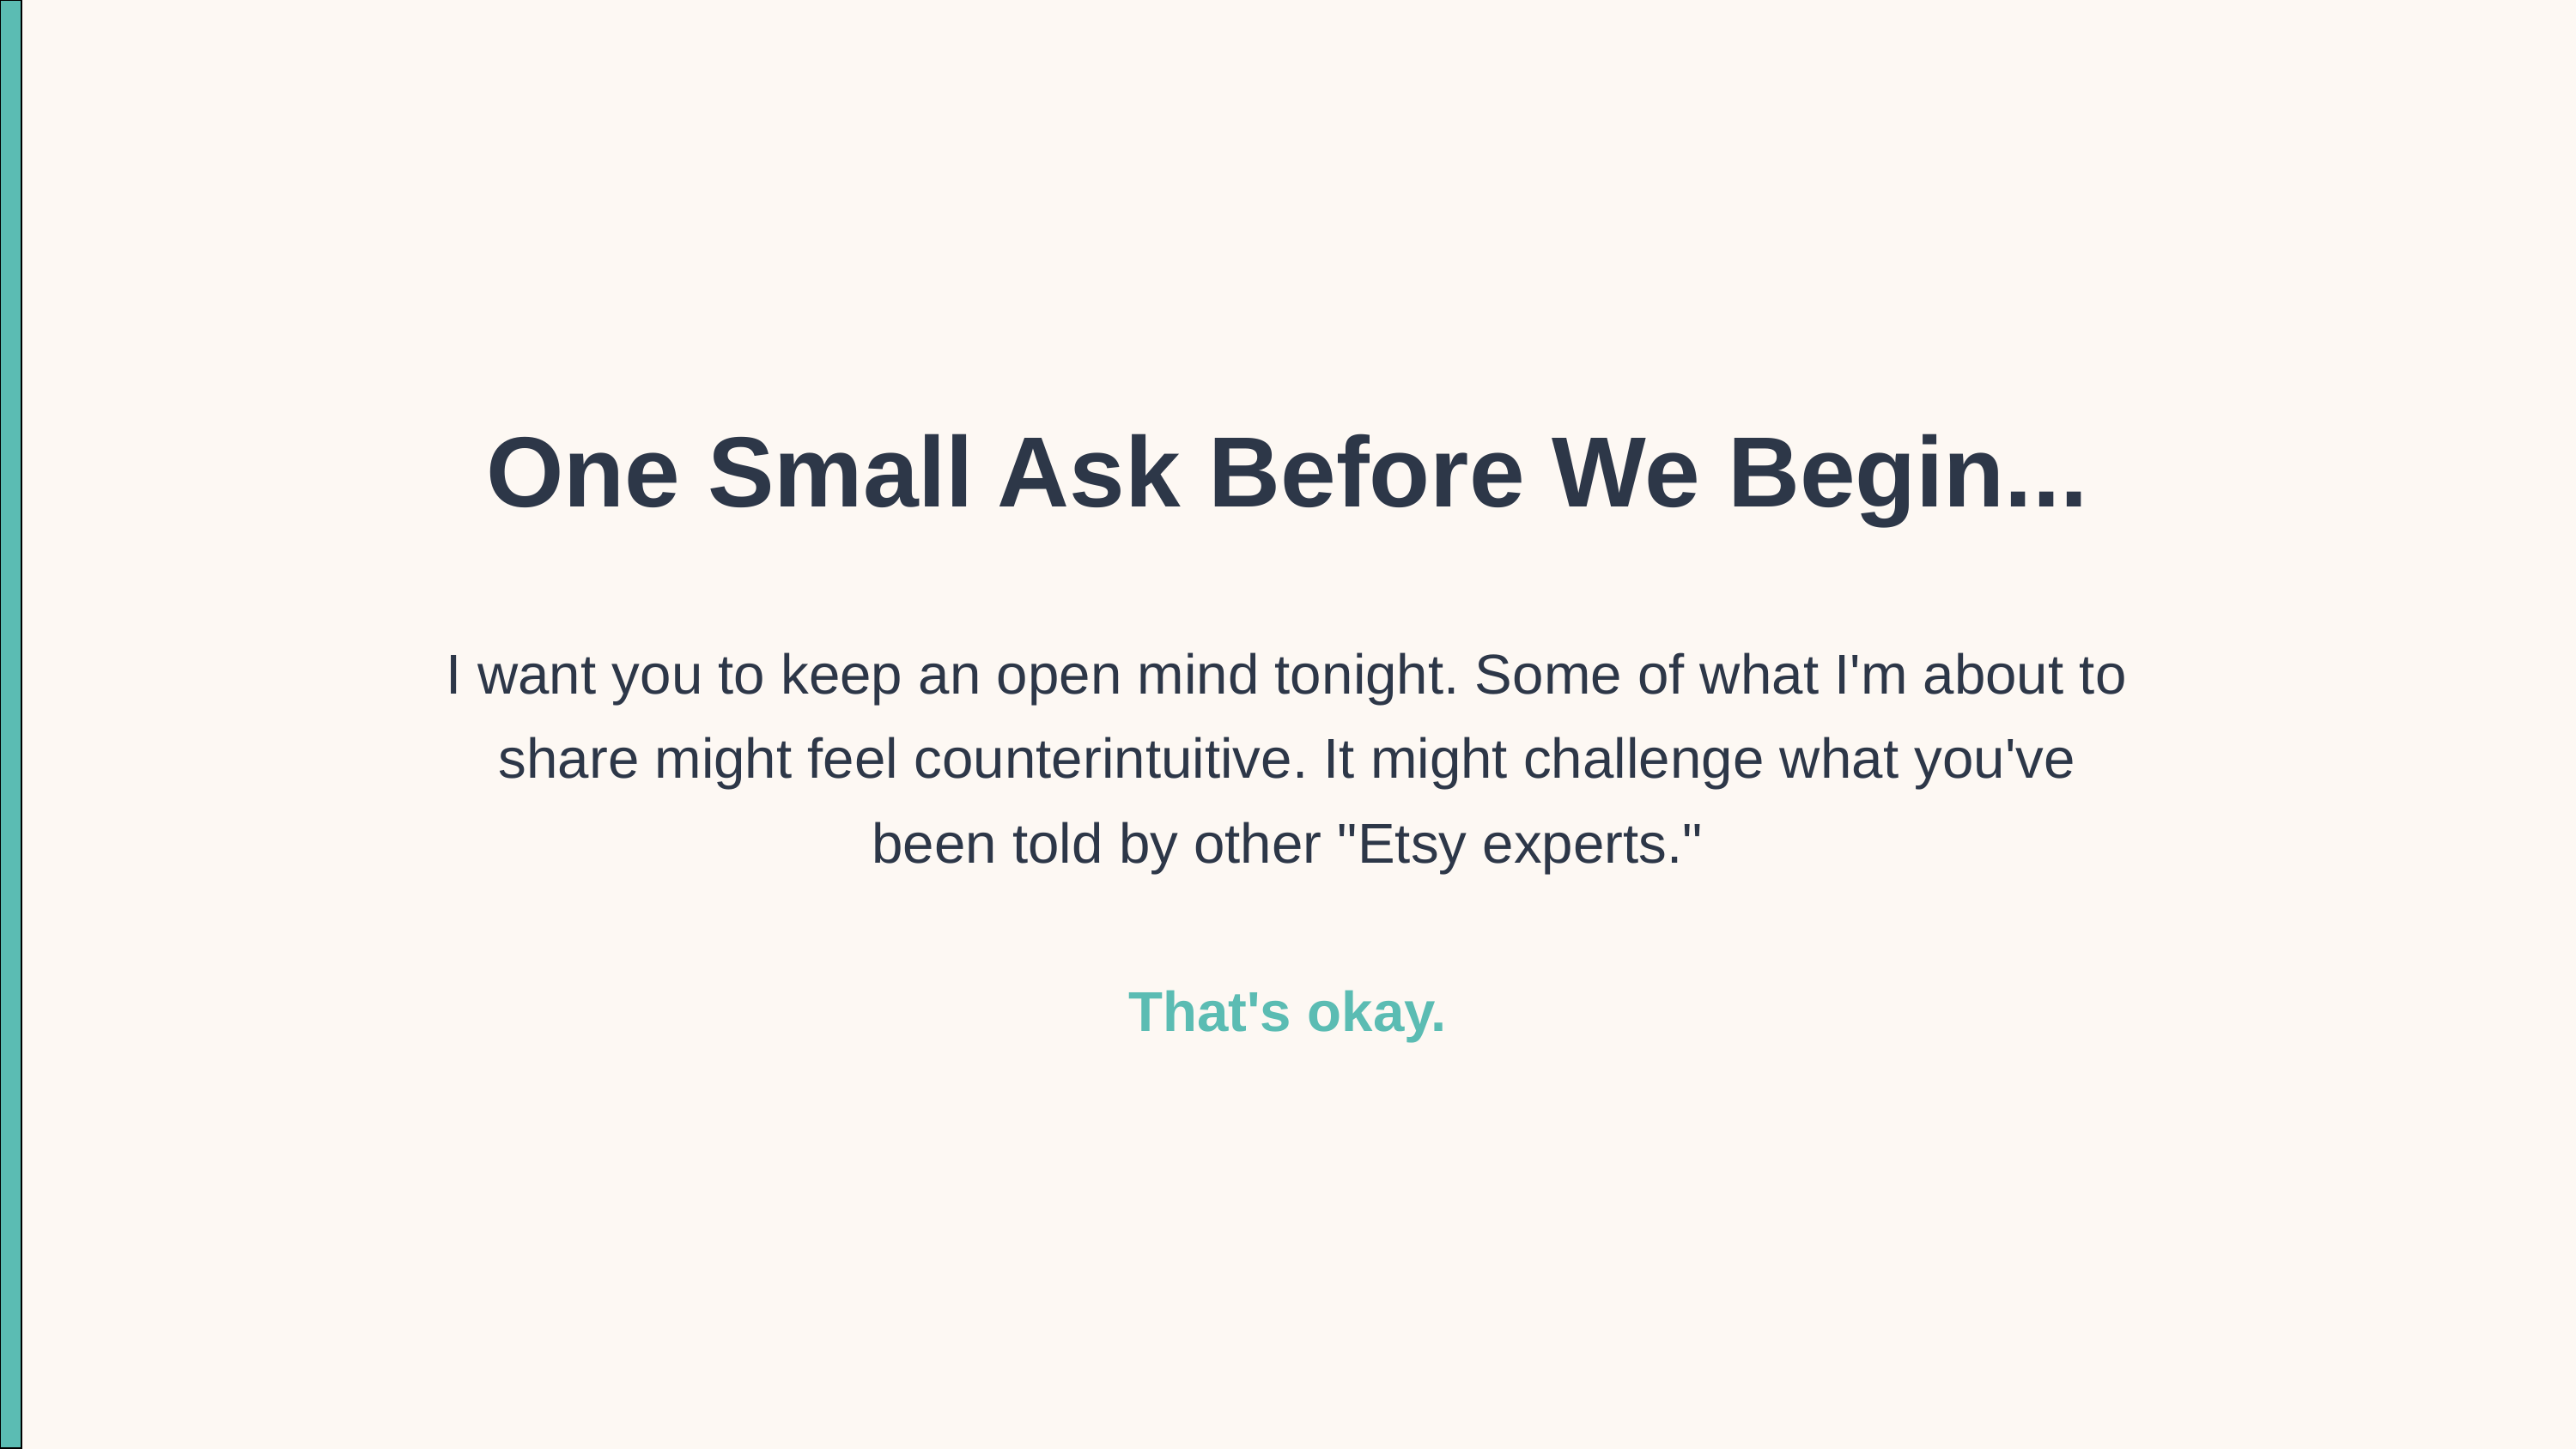

One Small Ask Before We Begin...
I want you to keep an open mind tonight. Some of what I'm about to share might feel counterintuitive. It might challenge what you've been told by other "Etsy experts."

That's okay.